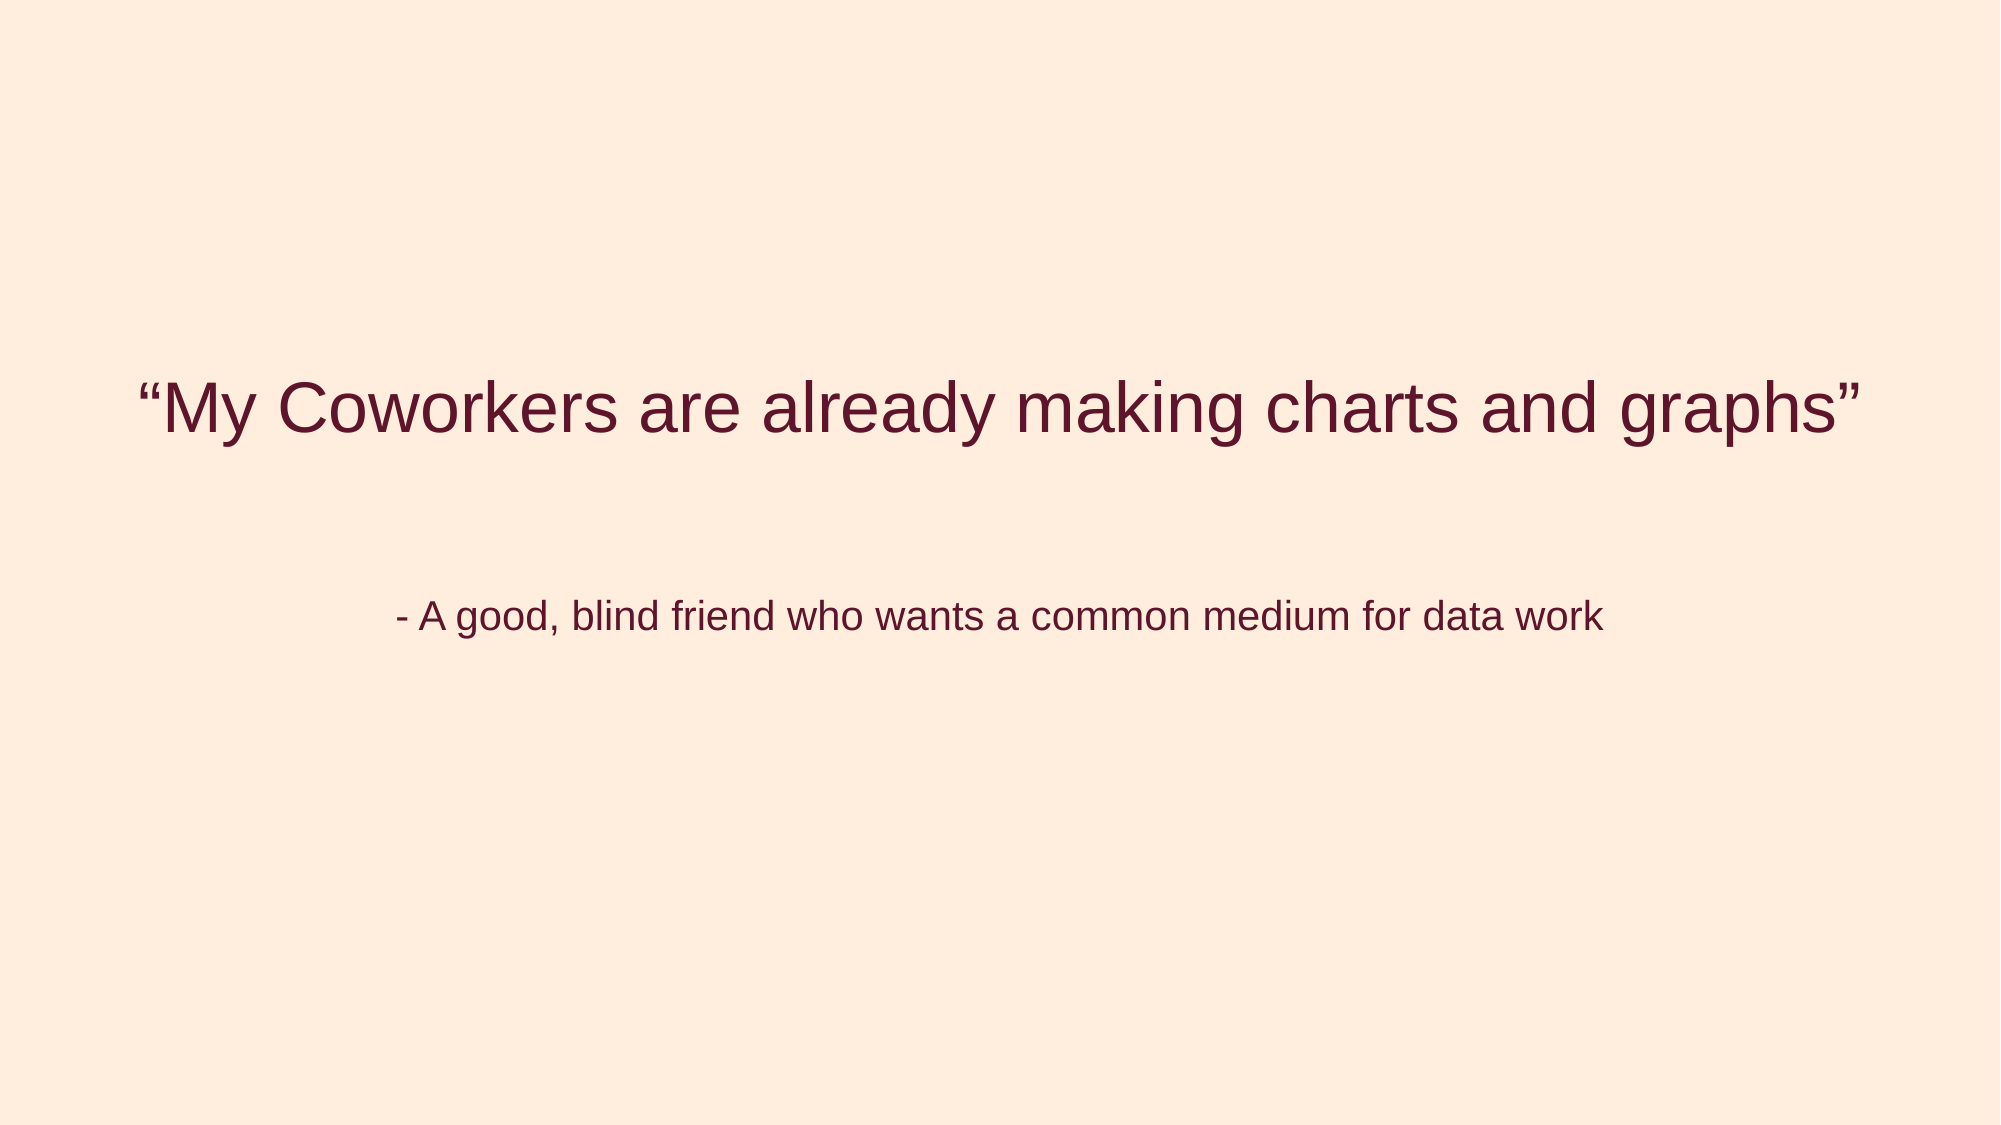

# “My Coworkers are already making charts and graphs”
- A good, blind friend who wants a common medium for data work